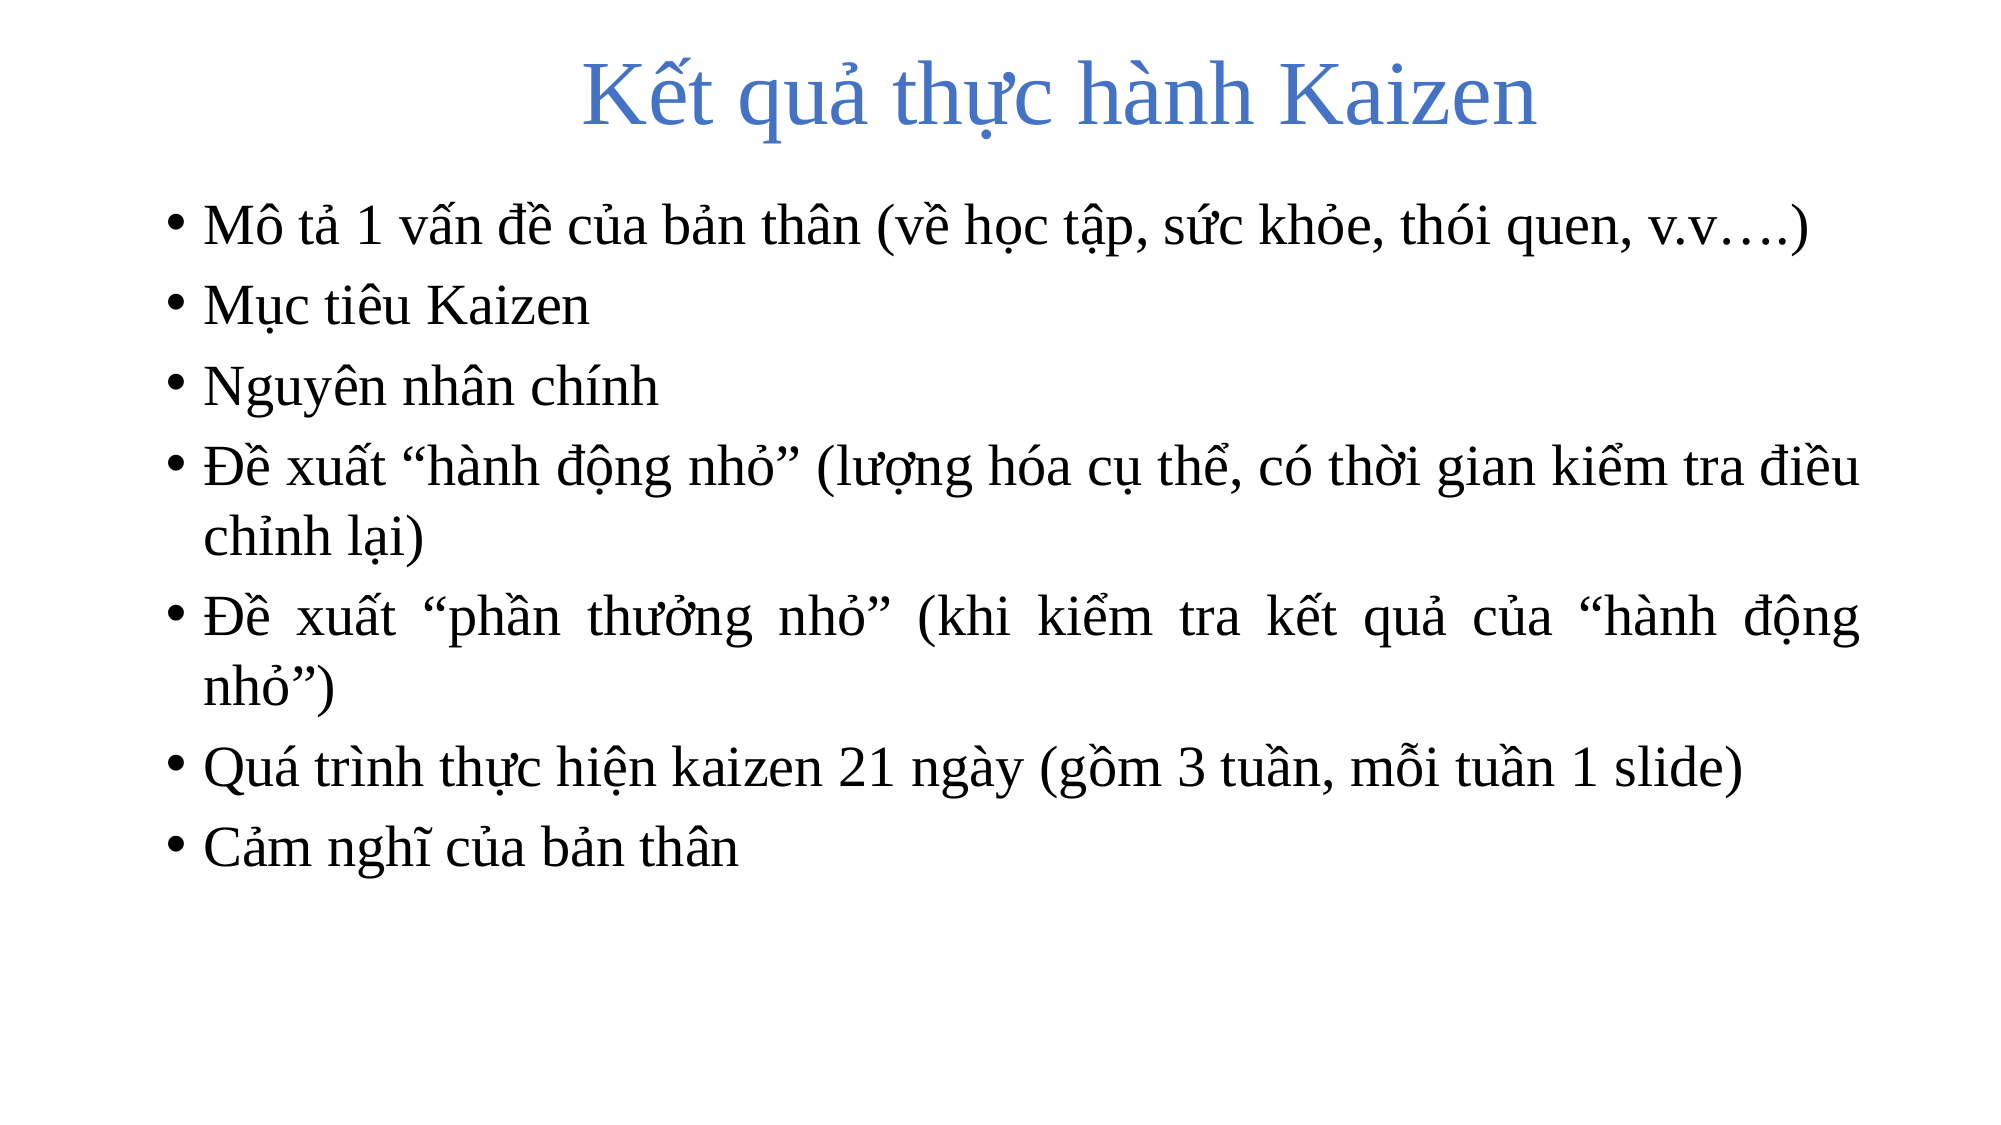

# Kết quả thực hành Kaizen
Mô tả 1 vấn đề của bản thân (về học tập, sức khỏe, thói quen, v.v….)
Mục tiêu Kaizen
Nguyên nhân chính
Đề xuất “hành động nhỏ” (lượng hóa cụ thể, có thời gian kiểm tra điều chỉnh lại)
Đề xuất “phần thưởng nhỏ” (khi kiểm tra kết quả của “hành động nhỏ”)
Quá trình thực hiện kaizen 21 ngày (gồm 3 tuần, mỗi tuần 1 slide)
Cảm nghĩ của bản thân